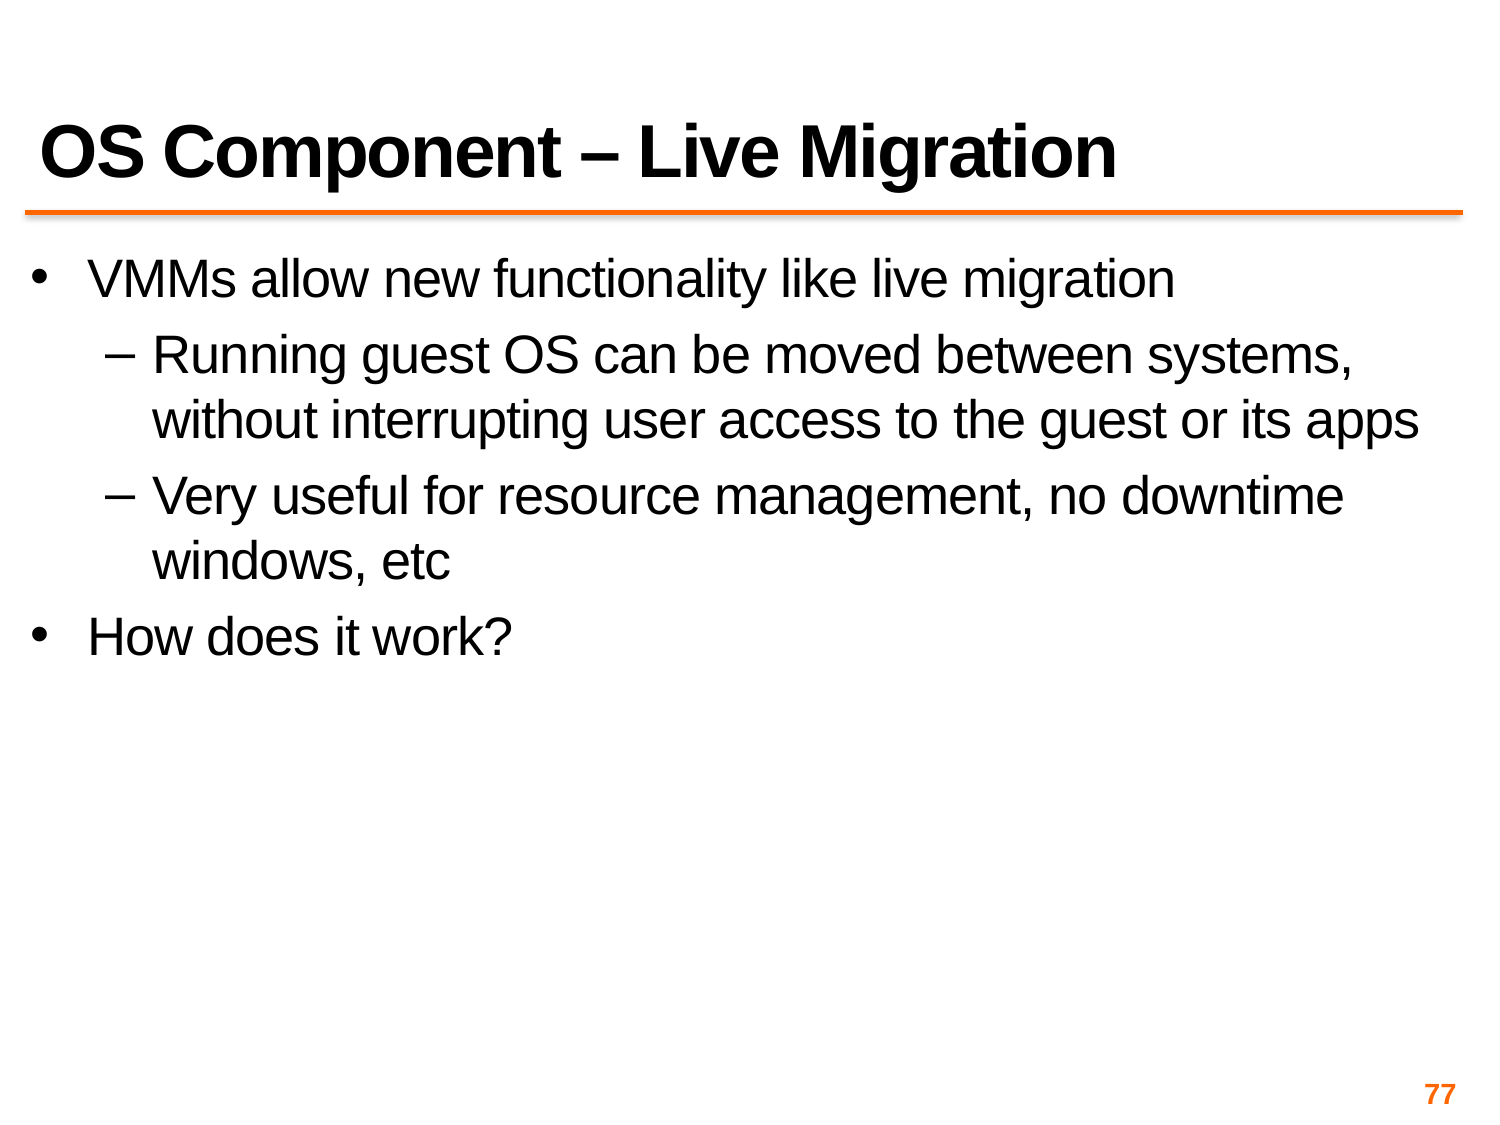

# OS Component – Live Migration
VMMs allow new functionality like live migration
Running guest OS can be moved between systems, without interrupting user access to the guest or its apps
Very useful for resource management, no downtime windows, etc
How does it work?
77